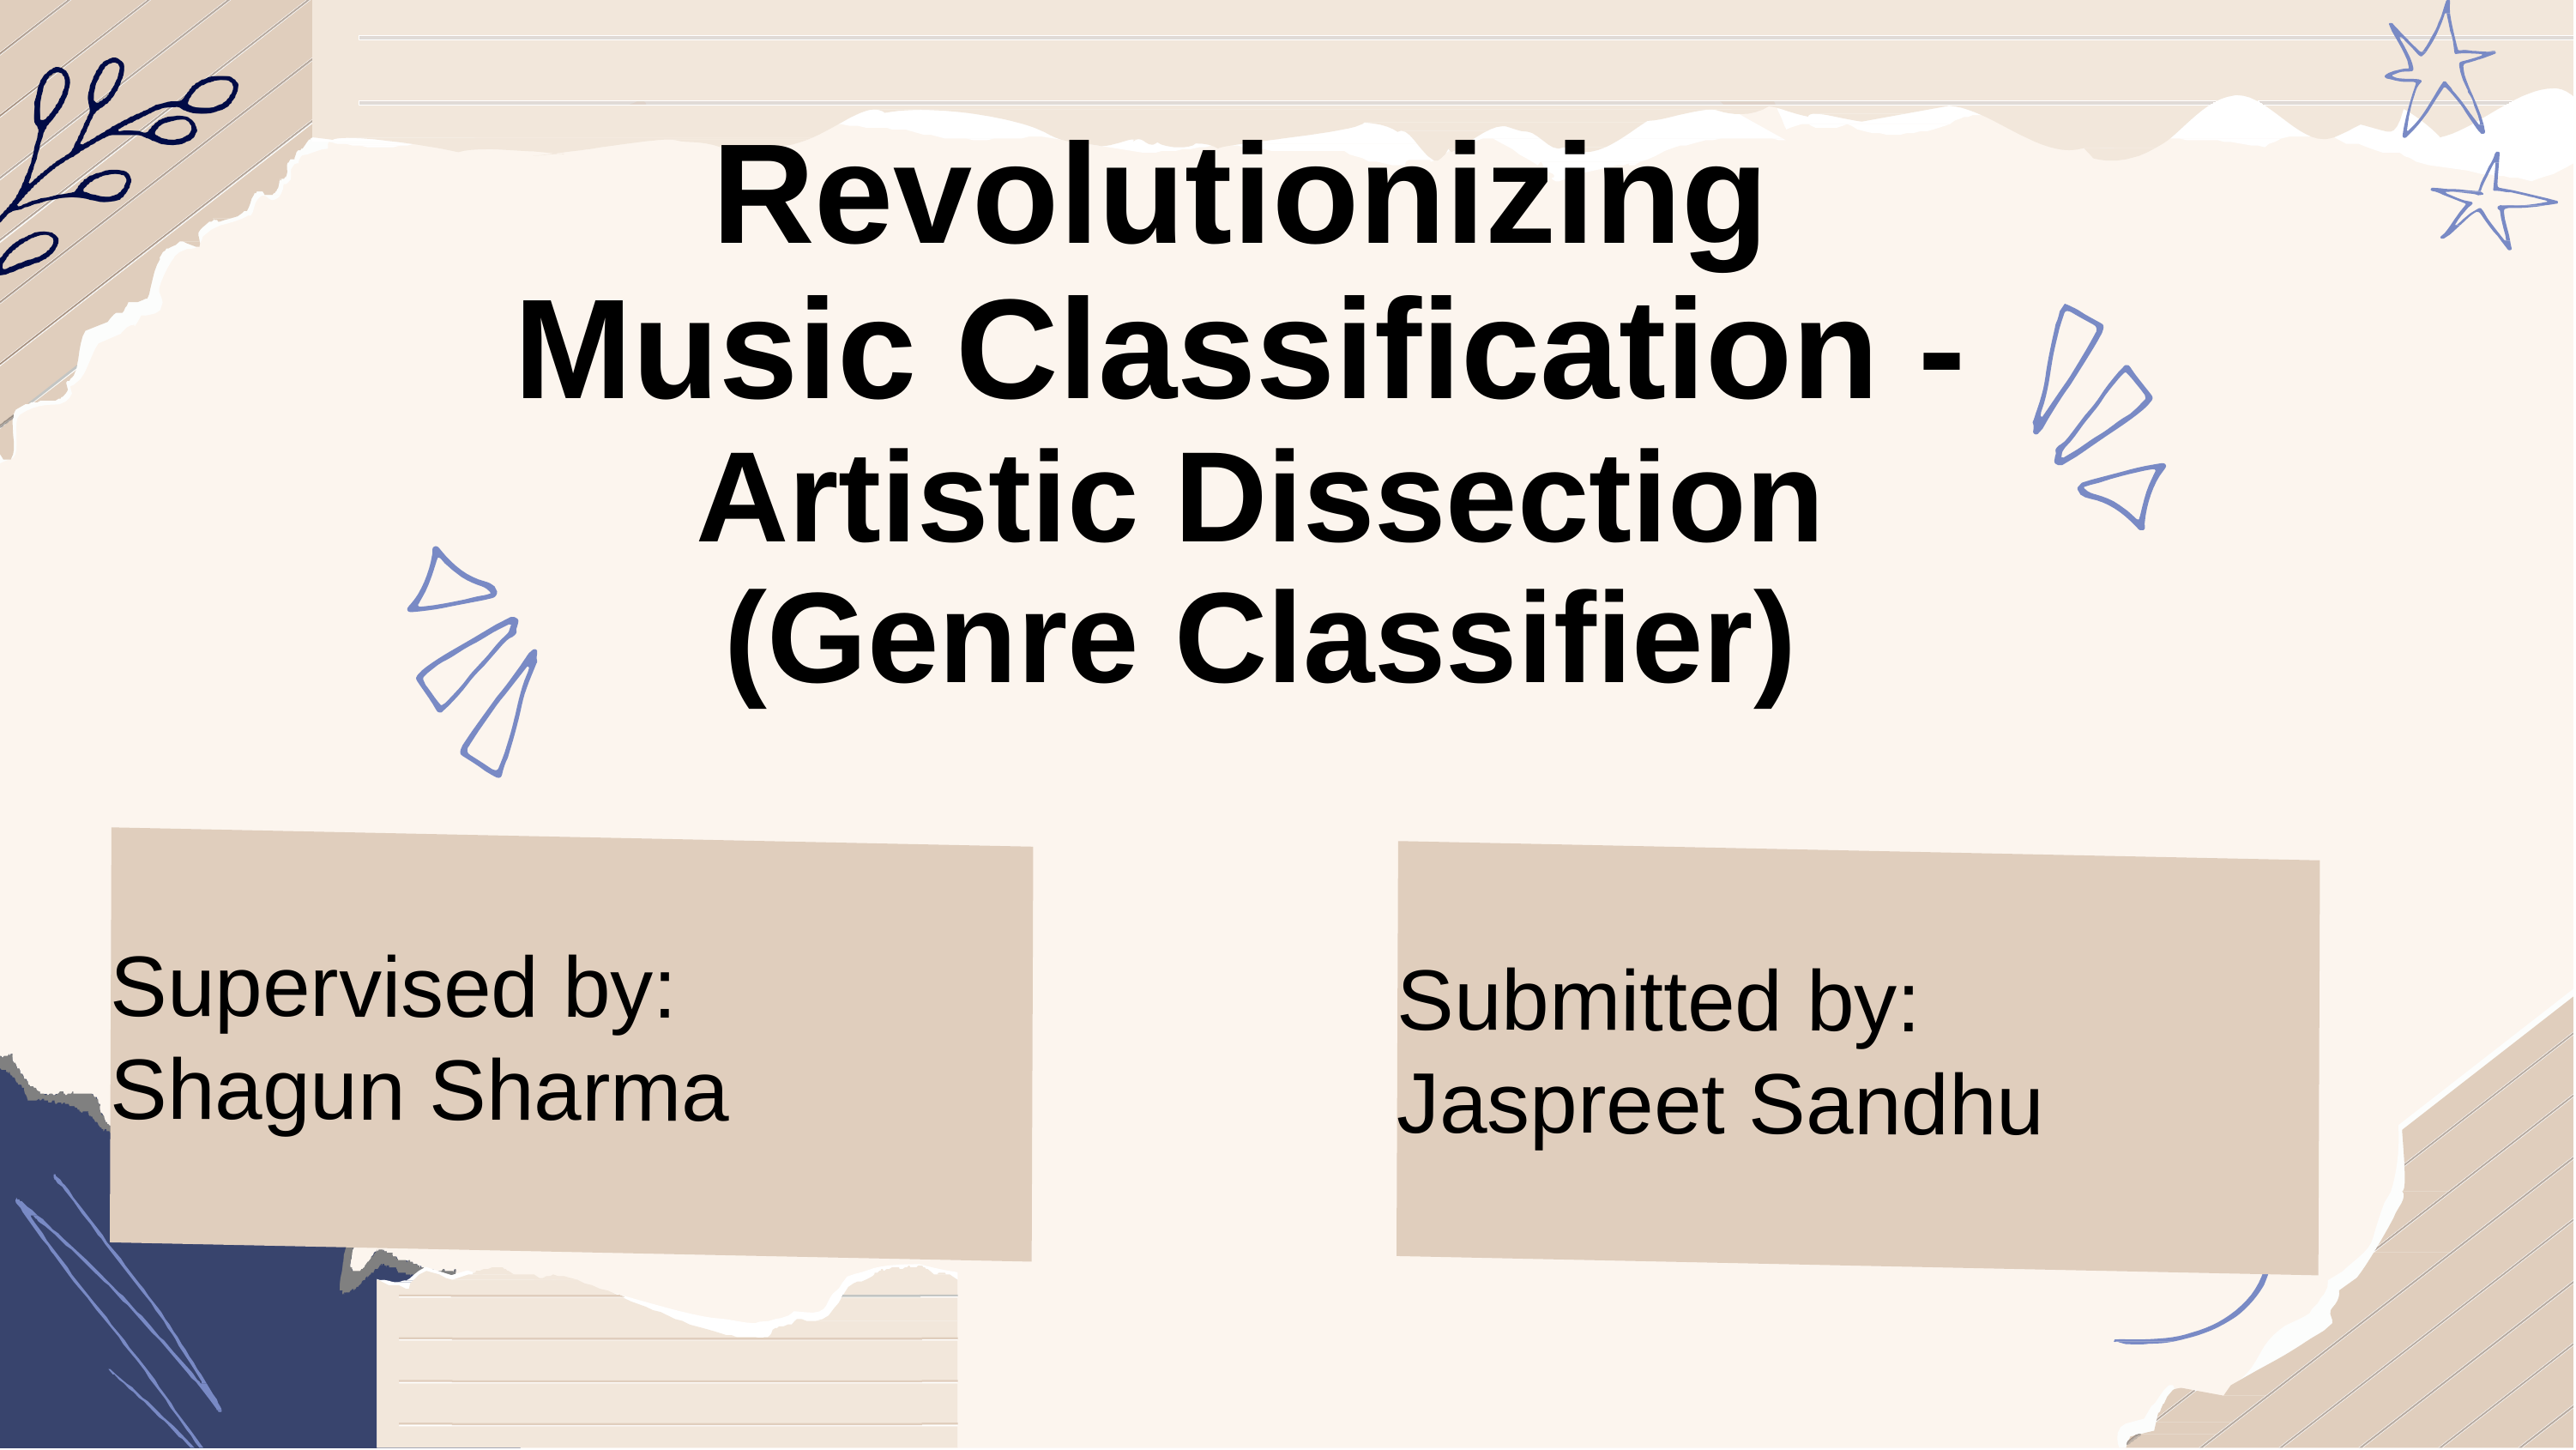

Revolutionizing  Music Classiﬁcation -
Artistic Dissection
(Genre Classifier)

Supervised by:
Shagun Sharma

Submitted by:
Jaspreet Sandhu